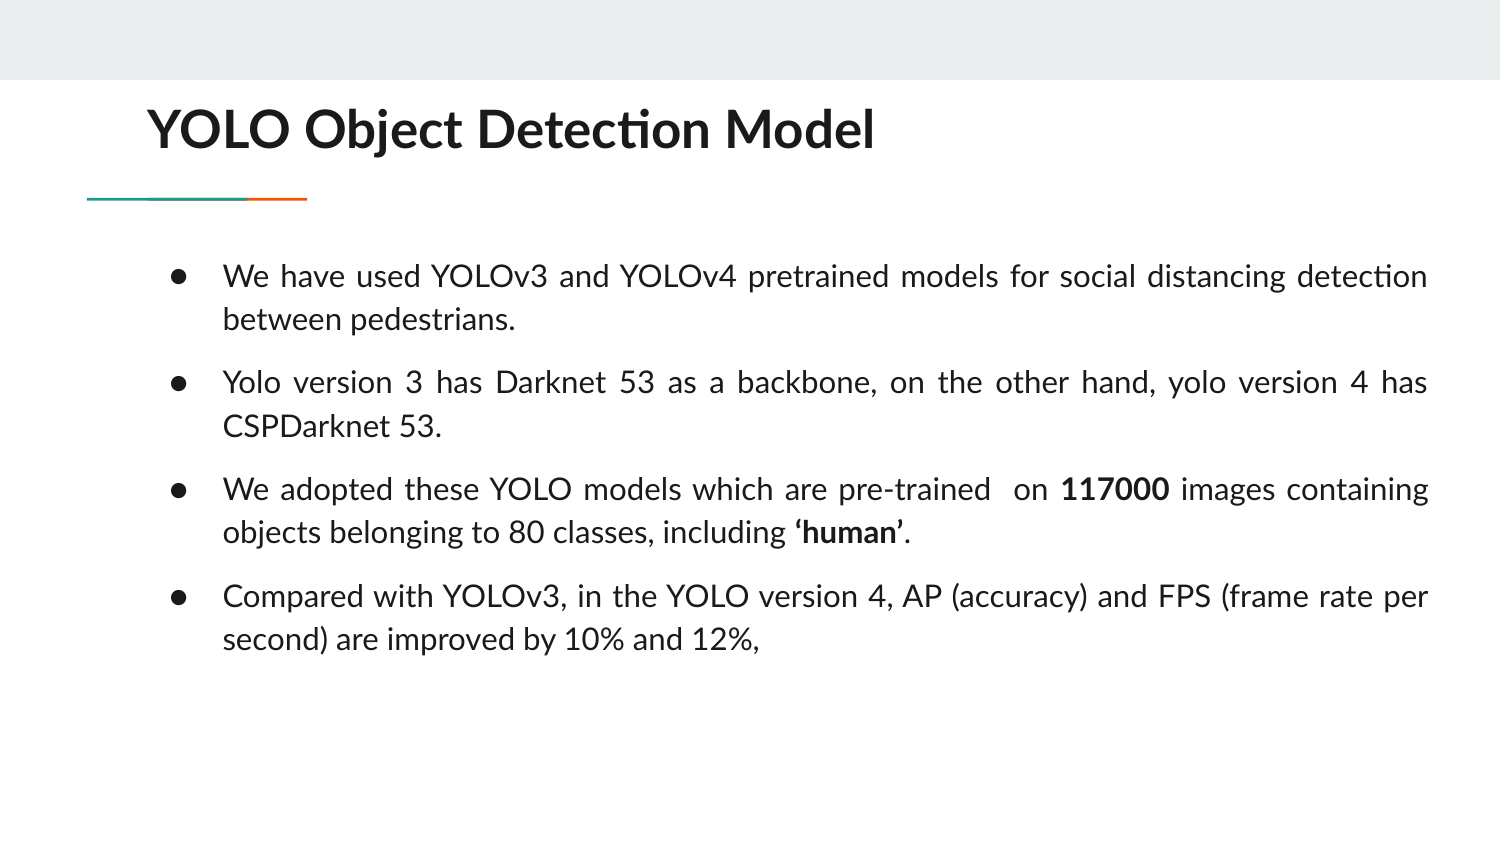

# YOLO Object Detection Model

We have used YOLOv3 and YOLOv4 pretrained models for social distancing detection between pedestrians.
Yolo version 3 has Darknet 53 as a backbone, on the other hand, yolo version 4 has CSPDarknet 53.
We adopted these YOLO models which are pre-trained  on 117000 images containing objects belonging to 80 classes, including ‘human’.
Compared with YOLOv3, in the YOLO version 4, AP (accuracy) and FPS (frame rate per second) are improved by 10% and 12%,